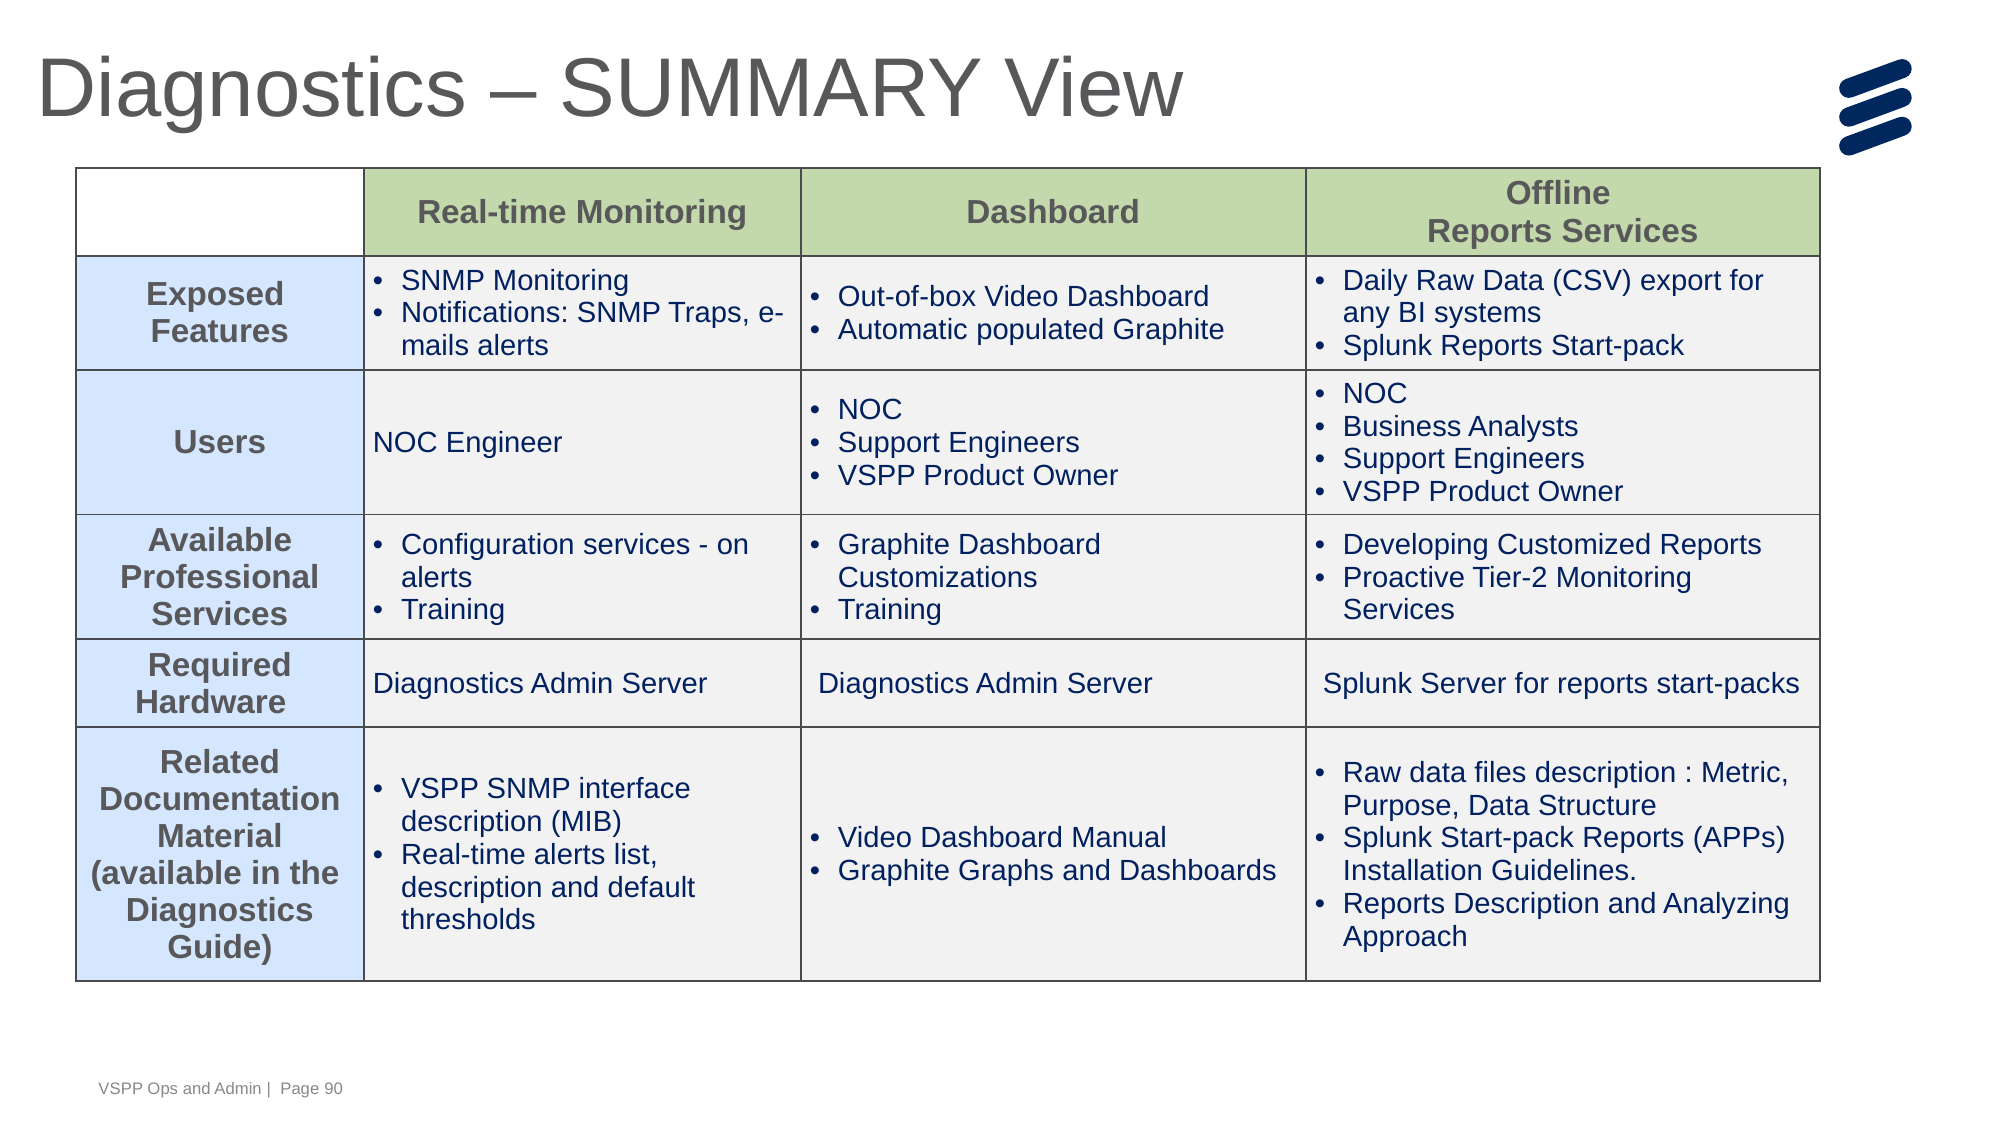

# Diagnostics – SUMMARY View
|  | Real-time Monitoring | Dashboard | Offline Reports Services |
| --- | --- | --- | --- |
| Exposed Features | SNMP Monitoring Notifications: SNMP Traps, e-mails alerts | Out-of-box Video Dashboard Automatic populated Graphite | Daily Raw Data (CSV) export for any BI systems Splunk Reports Start-pack |
| Users | NOC Engineer | NOC Support Engineers VSPP Product Owner | NOC Business Analysts Support Engineers VSPP Product Owner |
| Available Professional Services | Configuration services - on alerts Training | Graphite Dashboard Customizations Training | Developing Customized Reports Proactive Tier-2 Monitoring Services |
| Required Hardware | Diagnostics Admin Server | Diagnostics Admin Server | Splunk Server for reports start-packs |
| Related Documentation Material (available in the Diagnostics Guide) | VSPP SNMP interface description (MIB) Real-time alerts list, description and default thresholds | Video Dashboard Manual Graphite Graphs and Dashboards | Raw data files description : Metric, Purpose, Data Structure Splunk Start-pack Reports (APPs) Installation Guidelines. Reports Description and Analyzing Approach |